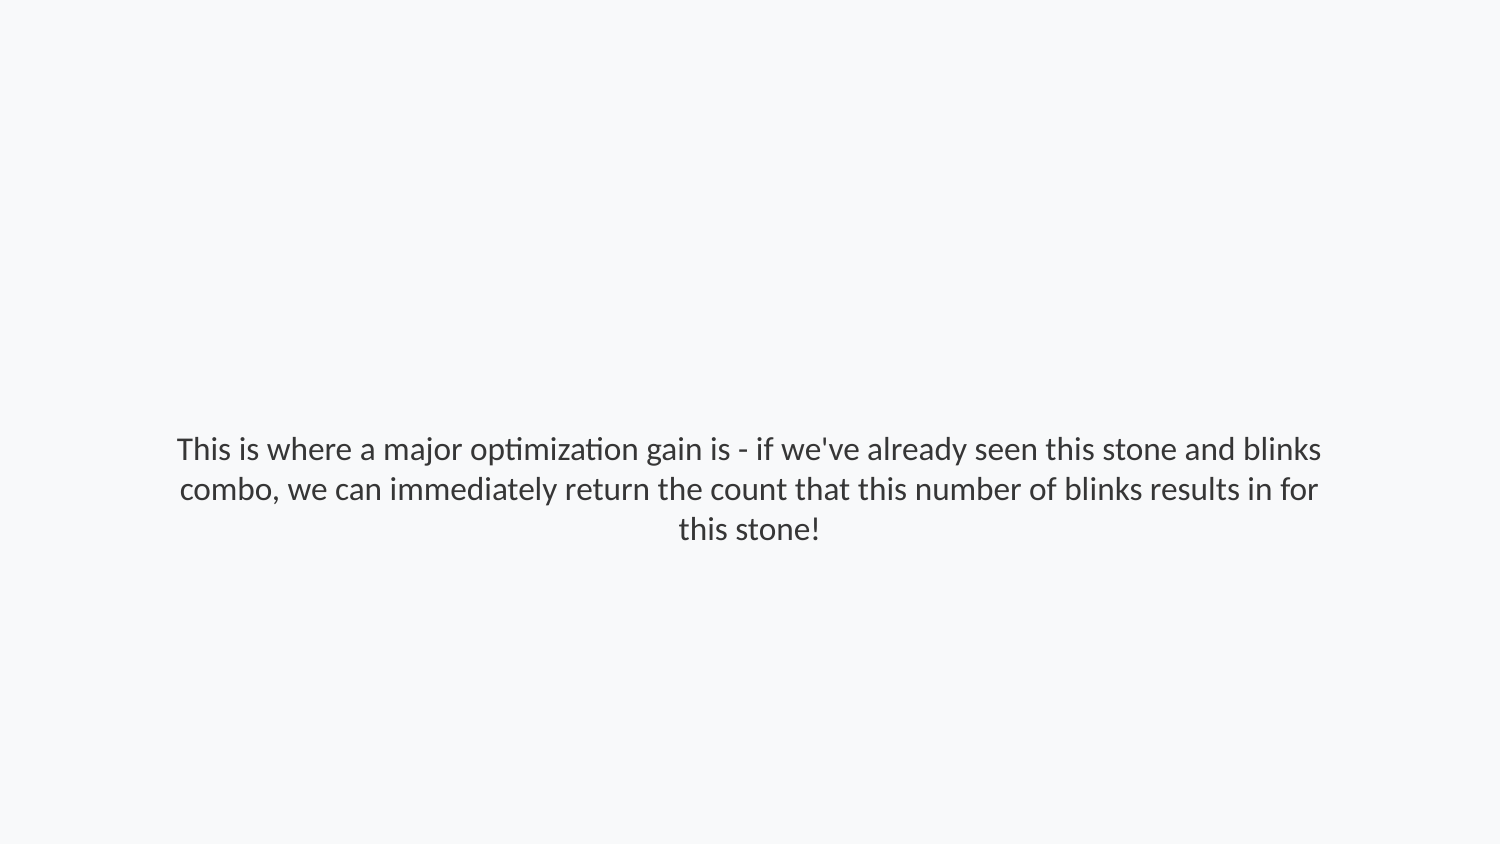

This is where a major optimization gain is - if we've already seen this stone and blinks combo, we can immediately return the count that this number of blinks results in for this stone!
Step 181 of 264